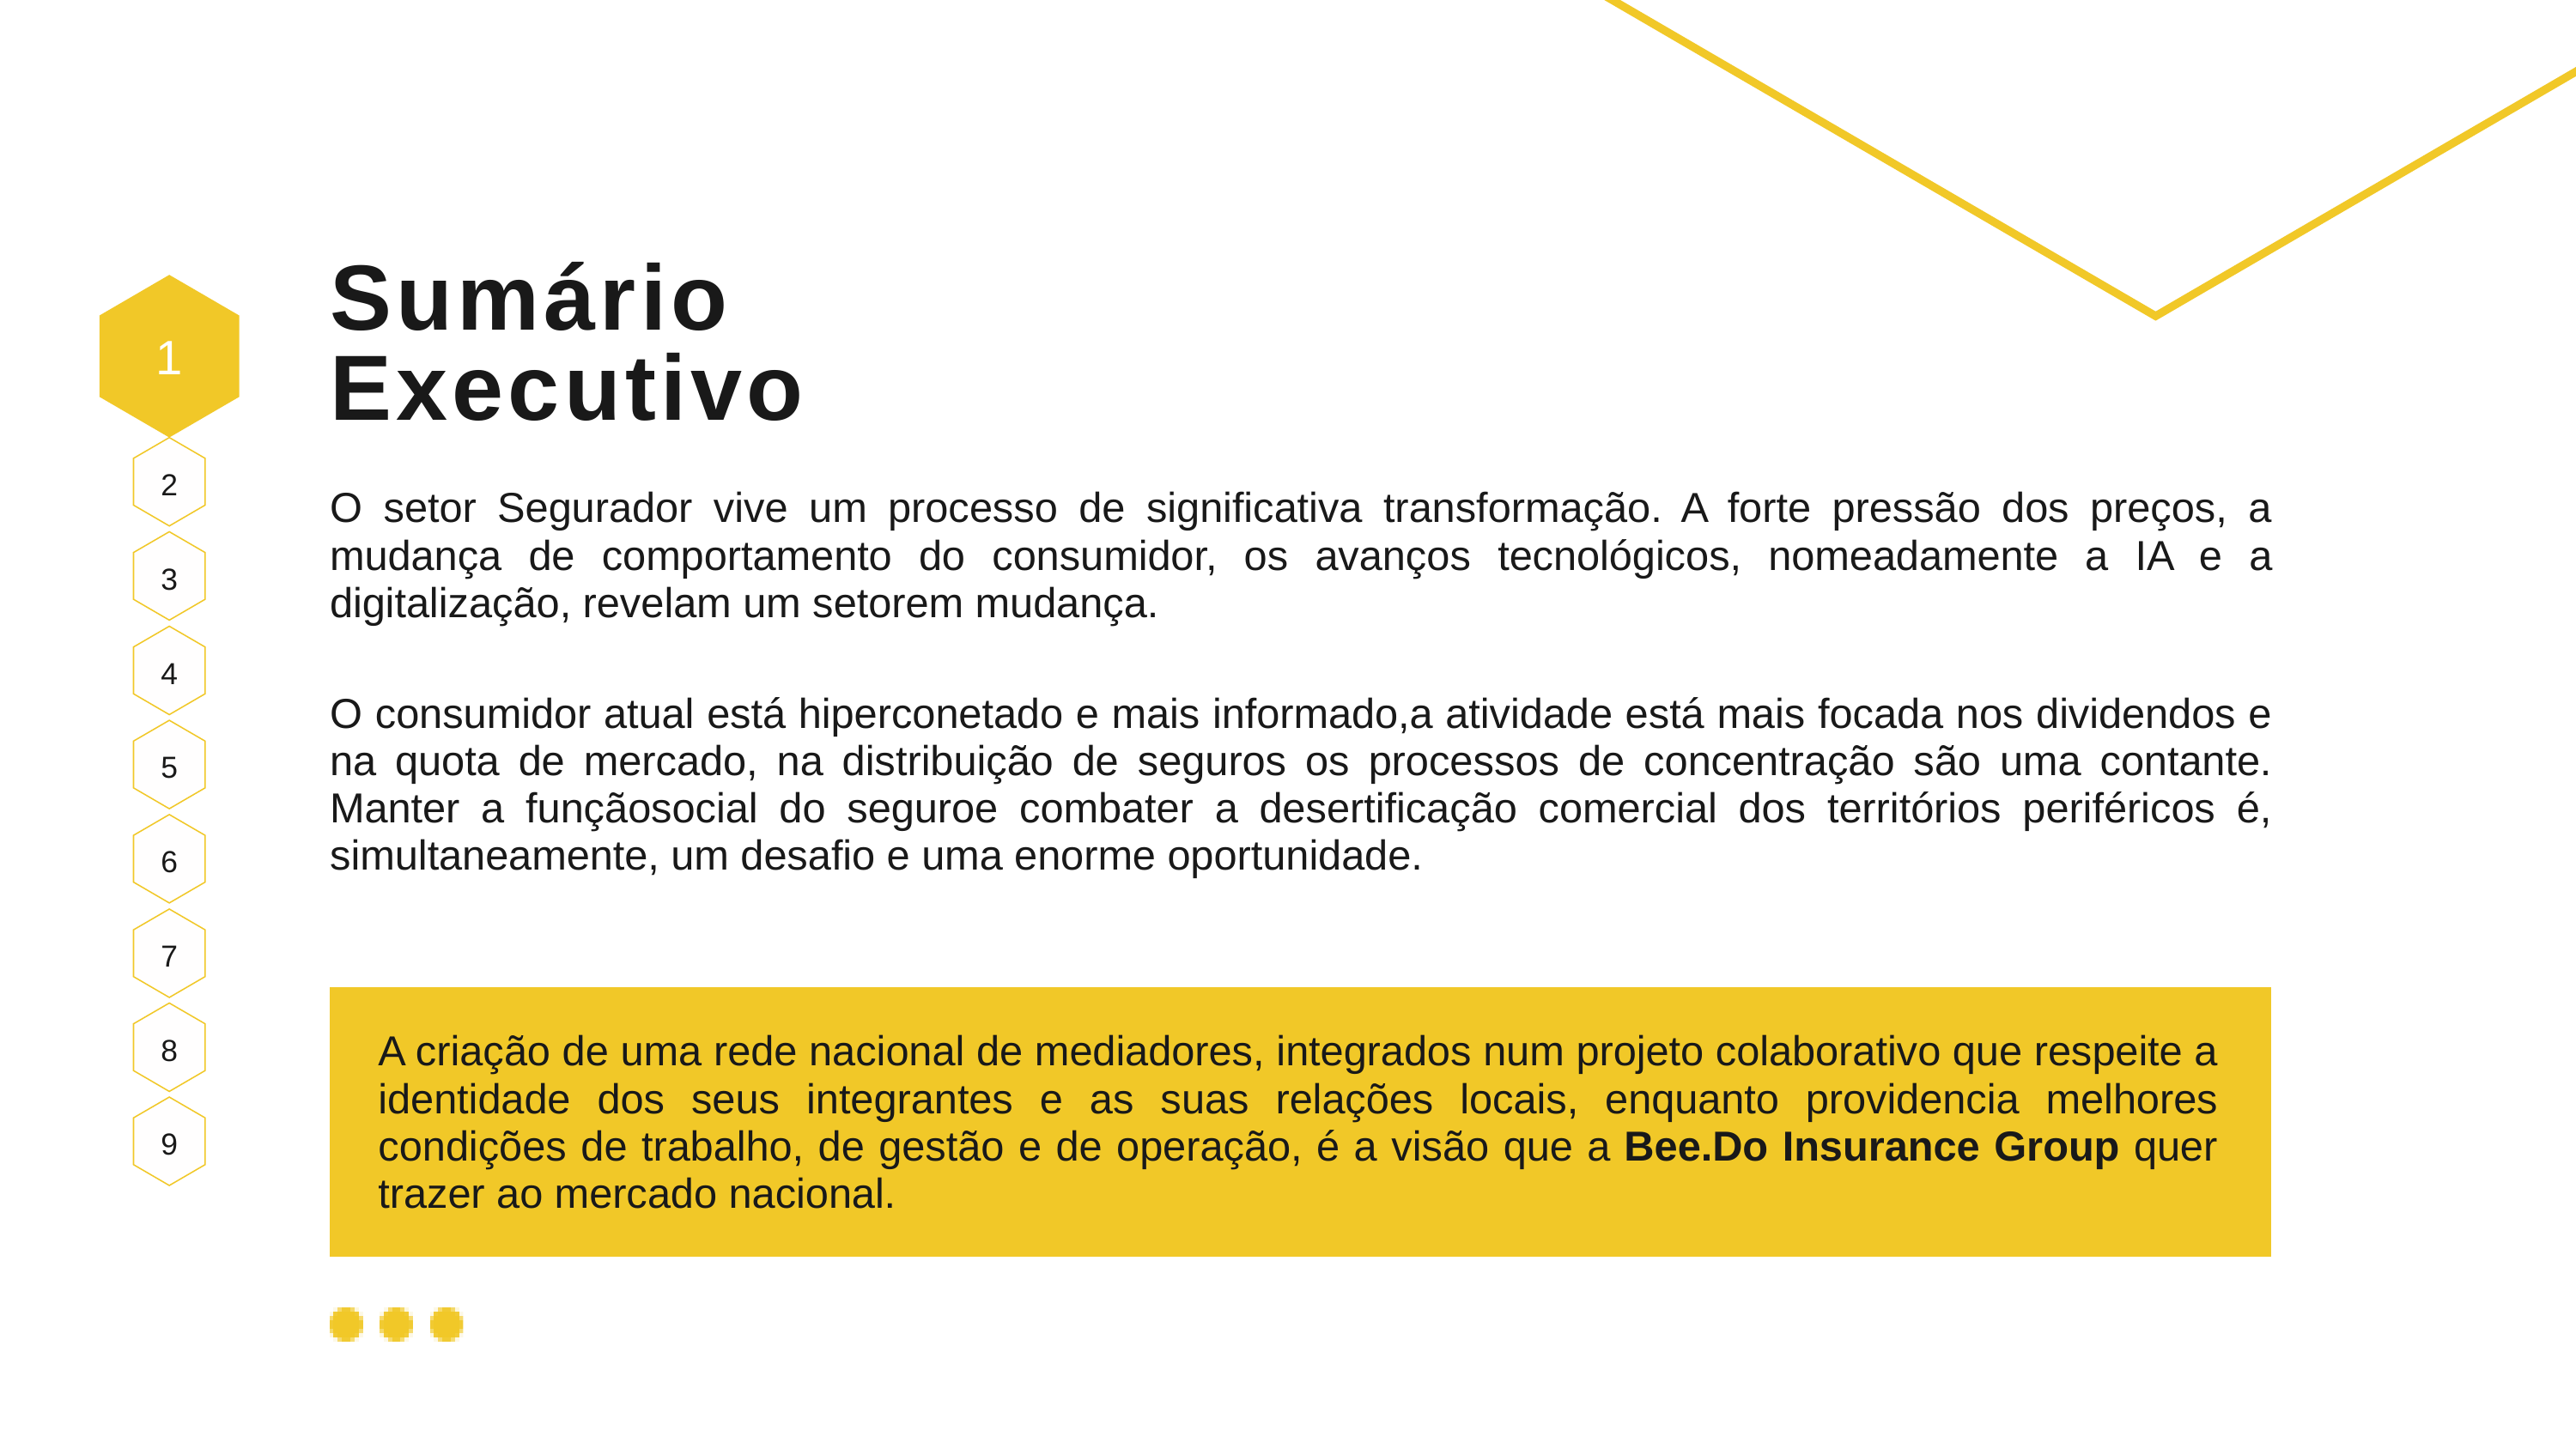

Sumário Executivo

1

2
O setor Segurador vive um processo de significativa transformação. A forte pressão dos preços, a mudança de comportamento do consumidor, os avanços tecnológicos, nomeadamente a IA e a digitalização, revelam um setorem mudança.

3

4
O consumidor atual está hiperconetado e mais informado,a atividade está mais focada nos dividendos e na quota de mercado, na distribuição de seguros os processos de concentração são uma contante. Manter a funçãosocial do seguroe combater a desertificação comercial dos territórios periféricos é, simultaneamente, um desafio e uma enorme oportunidade.

5

6

7

8
A criação de uma rede nacional de mediadores, integrados num projeto colaborativo que respeite a identidade dos seus integrantes e as suas relações locais, enquanto providencia melhores condições de trabalho, de gestão e de operação, é a visão que a Bee.Do Insurance Group quer trazer ao mercado nacional.

9